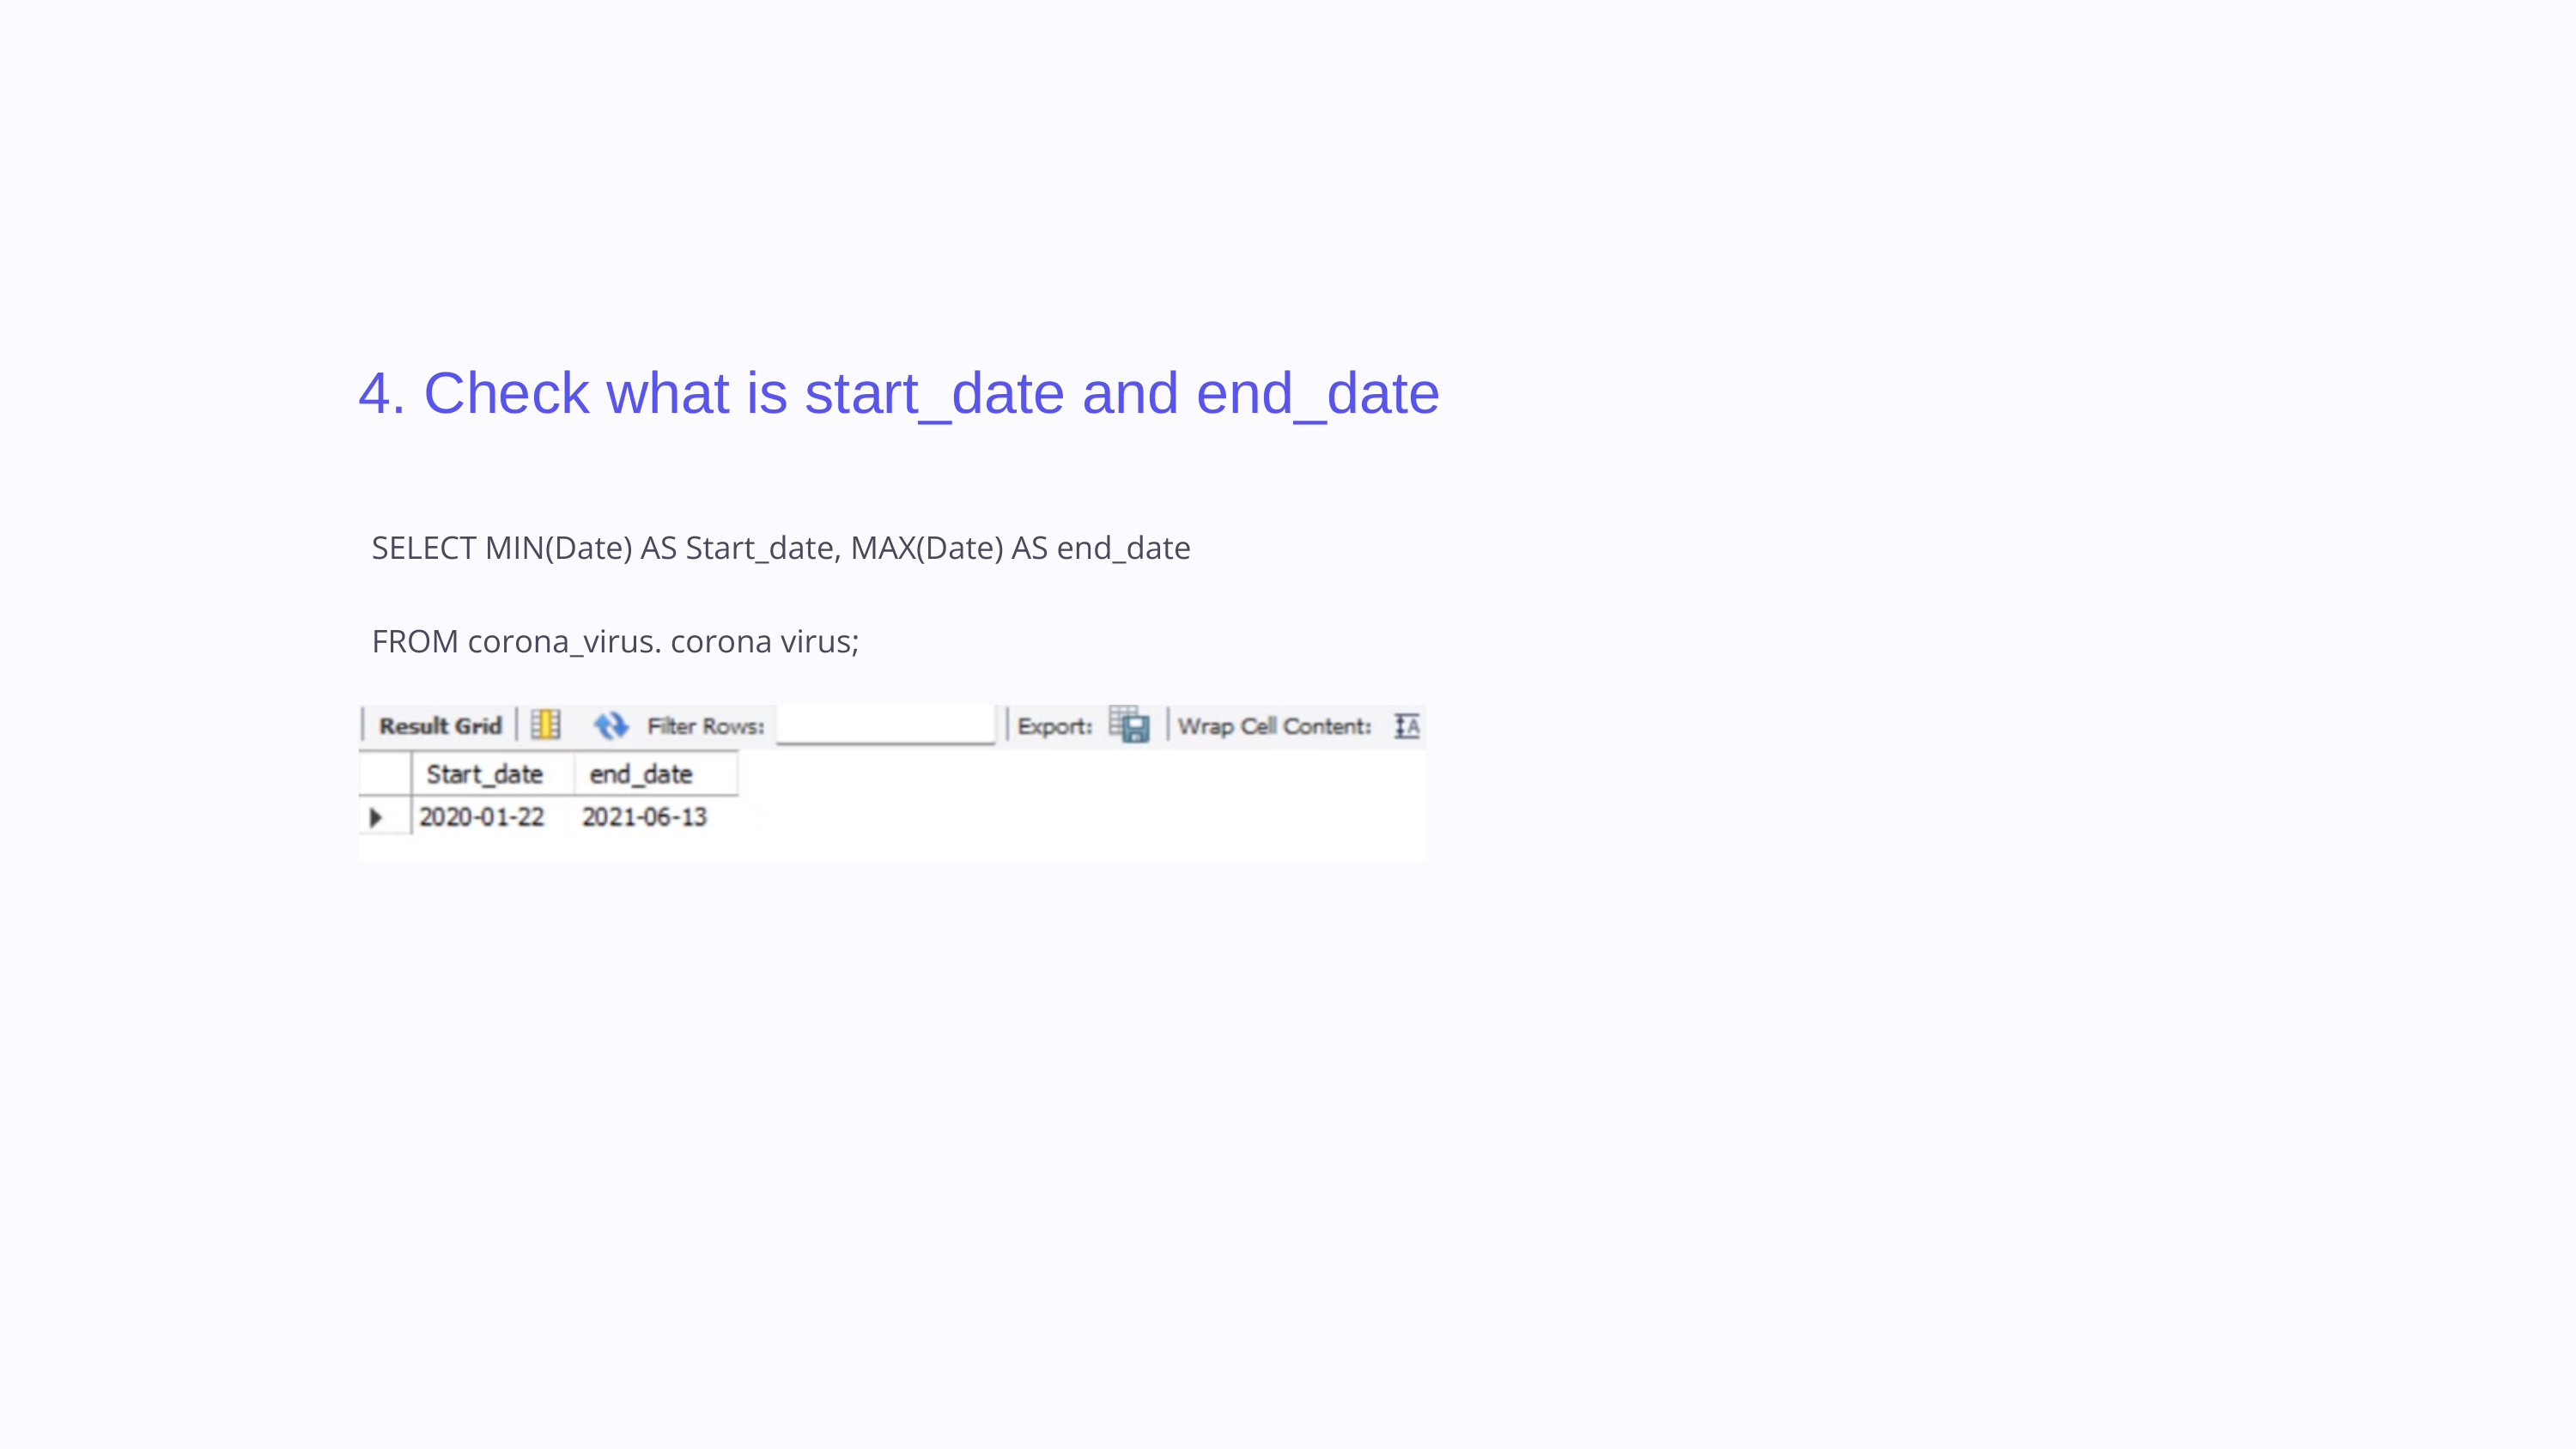

4. Check what is start_date and end_date
SELECT MIN(Date) AS Start_date, MAX(Date) AS end_date
FROM corona_virus. corona virus;